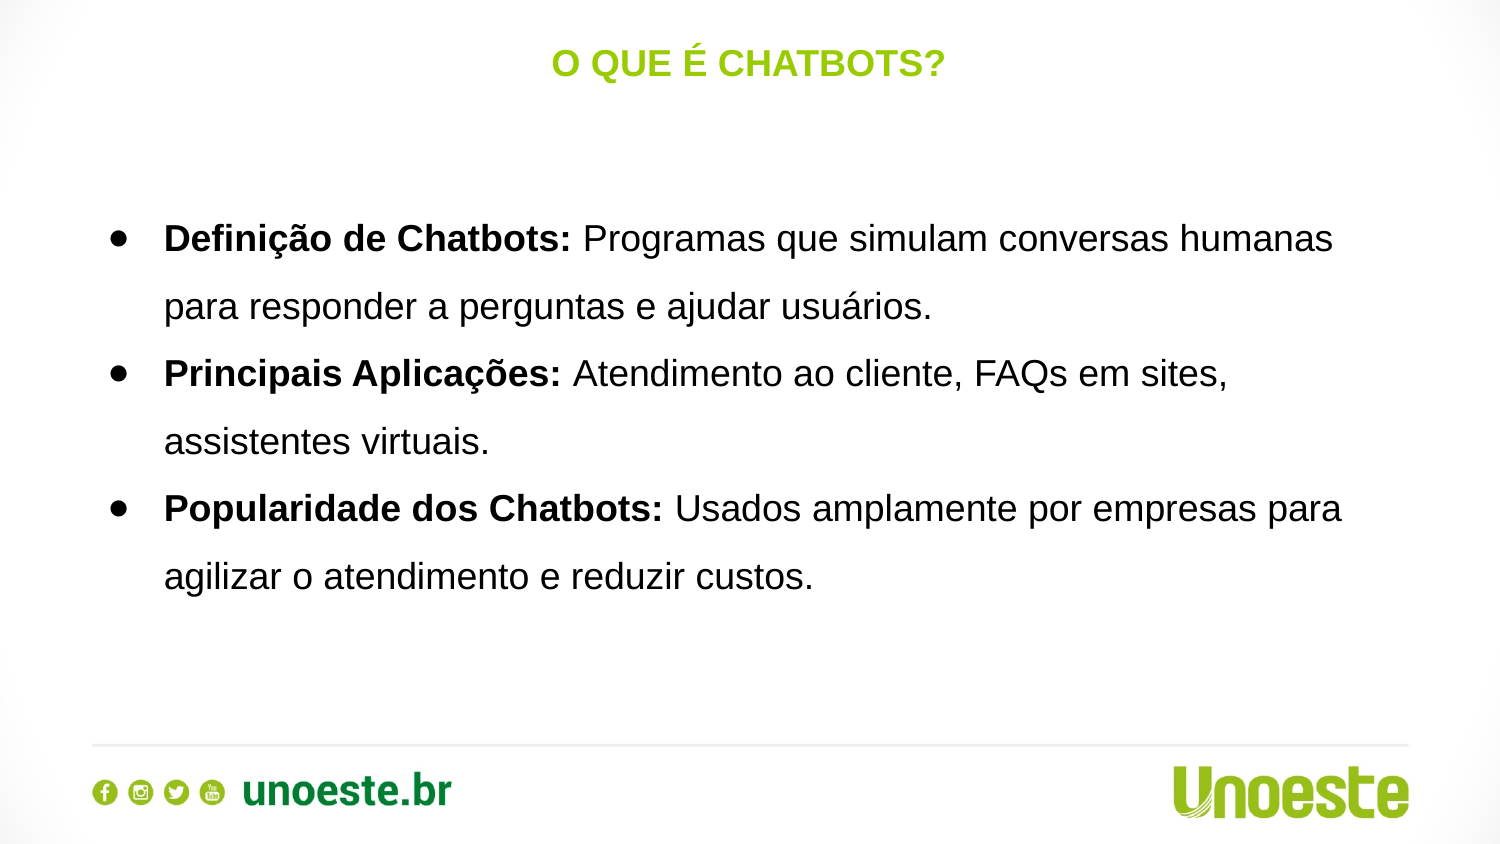

O QUE É CHATBOTS?

Definição de Chatbots: Programas que simulam conversas humanas para responder a perguntas e ajudar usuários.
Principais Aplicações: Atendimento ao cliente, FAQs em sites, assistentes virtuais.
Popularidade dos Chatbots: Usados amplamente por empresas para agilizar o atendimento e reduzir custos.